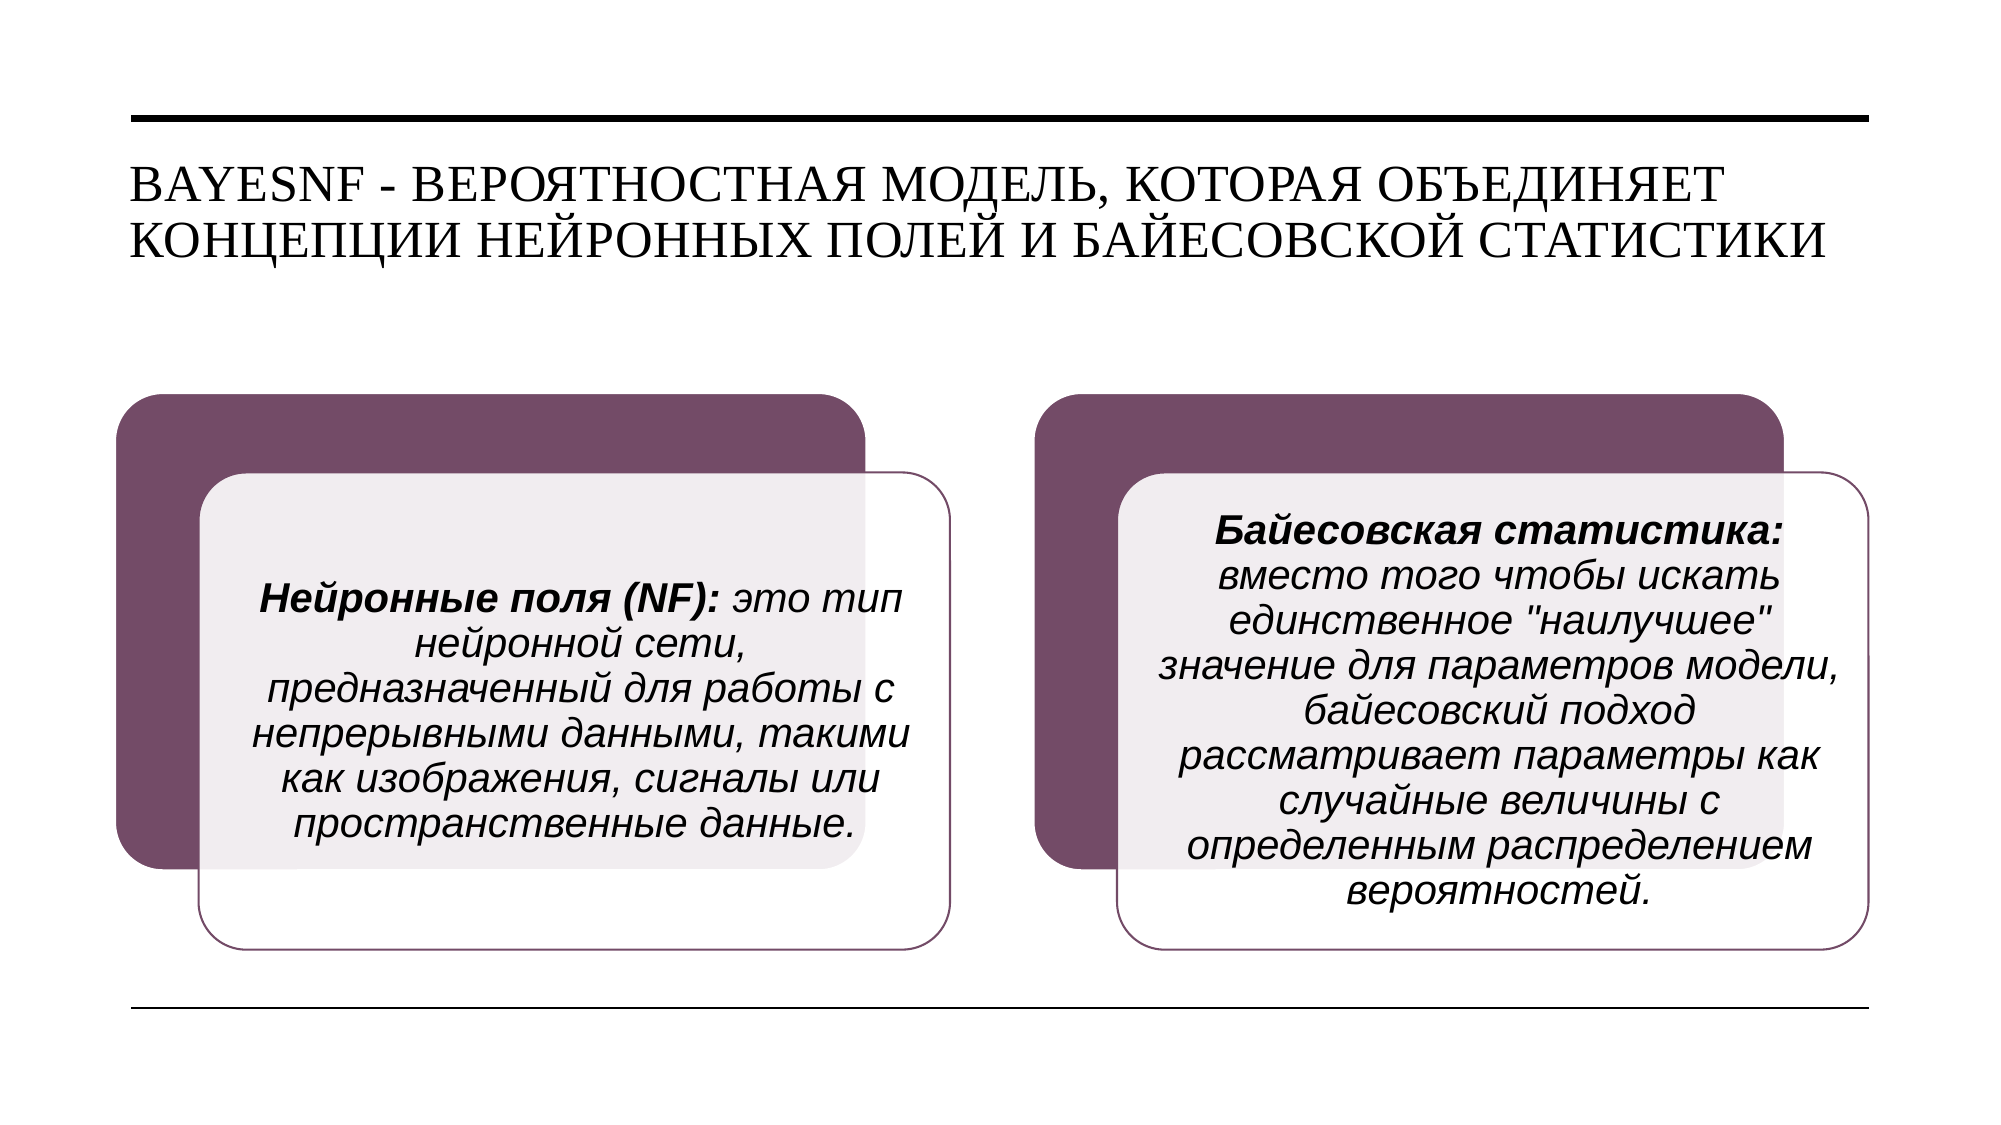

# BAYESNF - вероятностная модель, которая объединяет концепции нейронных полей и байесовской статистики
Нейронные поля (NF): это тип нейронной сети, предназначенный для работы с непрерывными данными, такими как изображения, сигналы или пространственные данные.
Байесовская статистика: вместо того чтобы искать единственное "наилучшее" значение для параметров модели, байесовский подход рассматривает параметры как случайные величины с определенным распределением вероятностей.